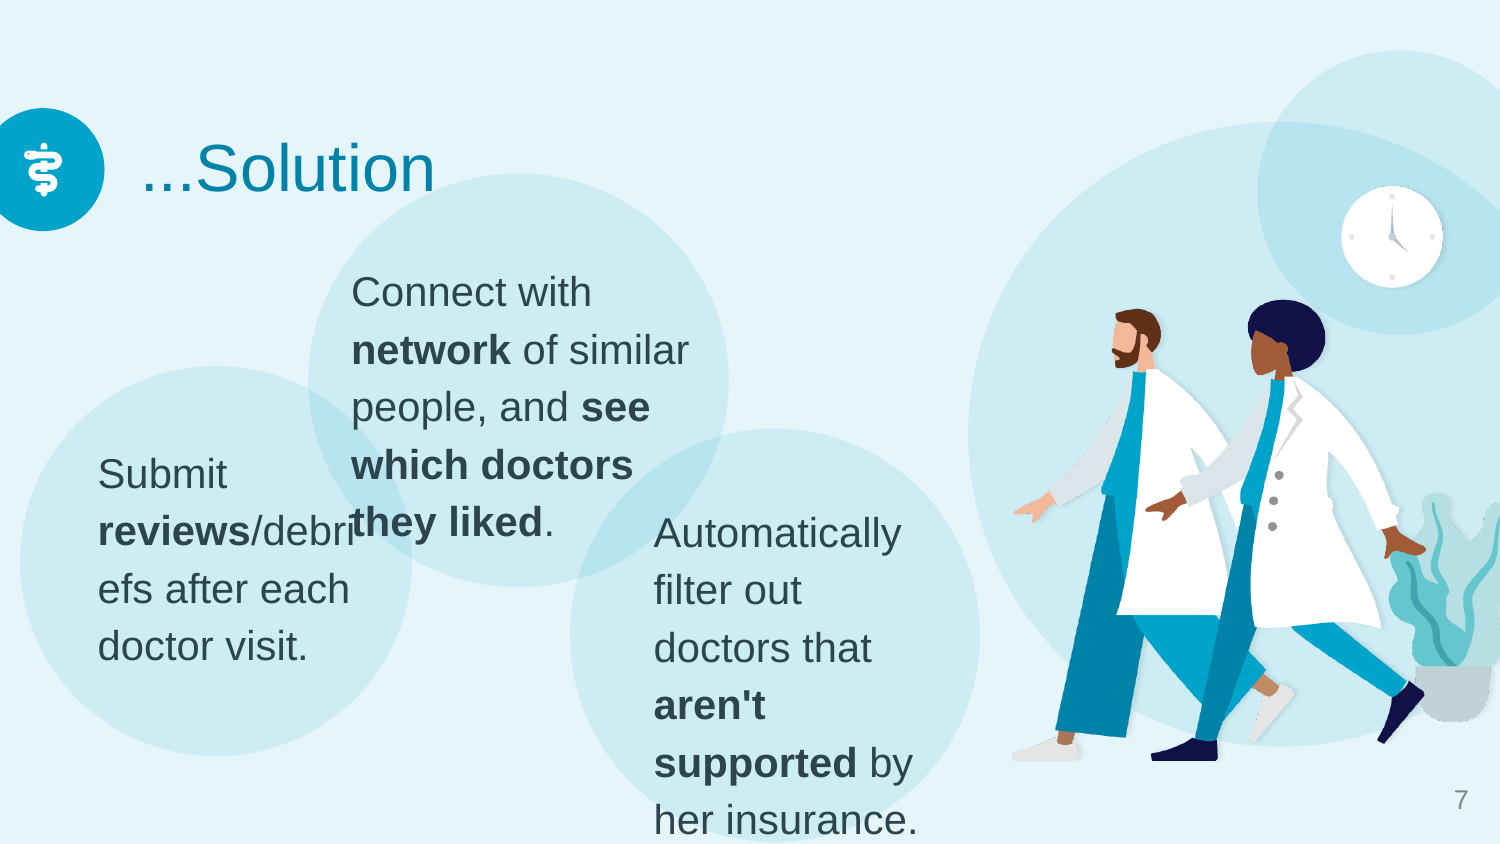

# ...Solution

Connect with network of similar people, and see which doctors they liked.

Submit reviews/debriefs after each doctor visit.

Automatically filter out doctors that aren't supported by her insurance.

7